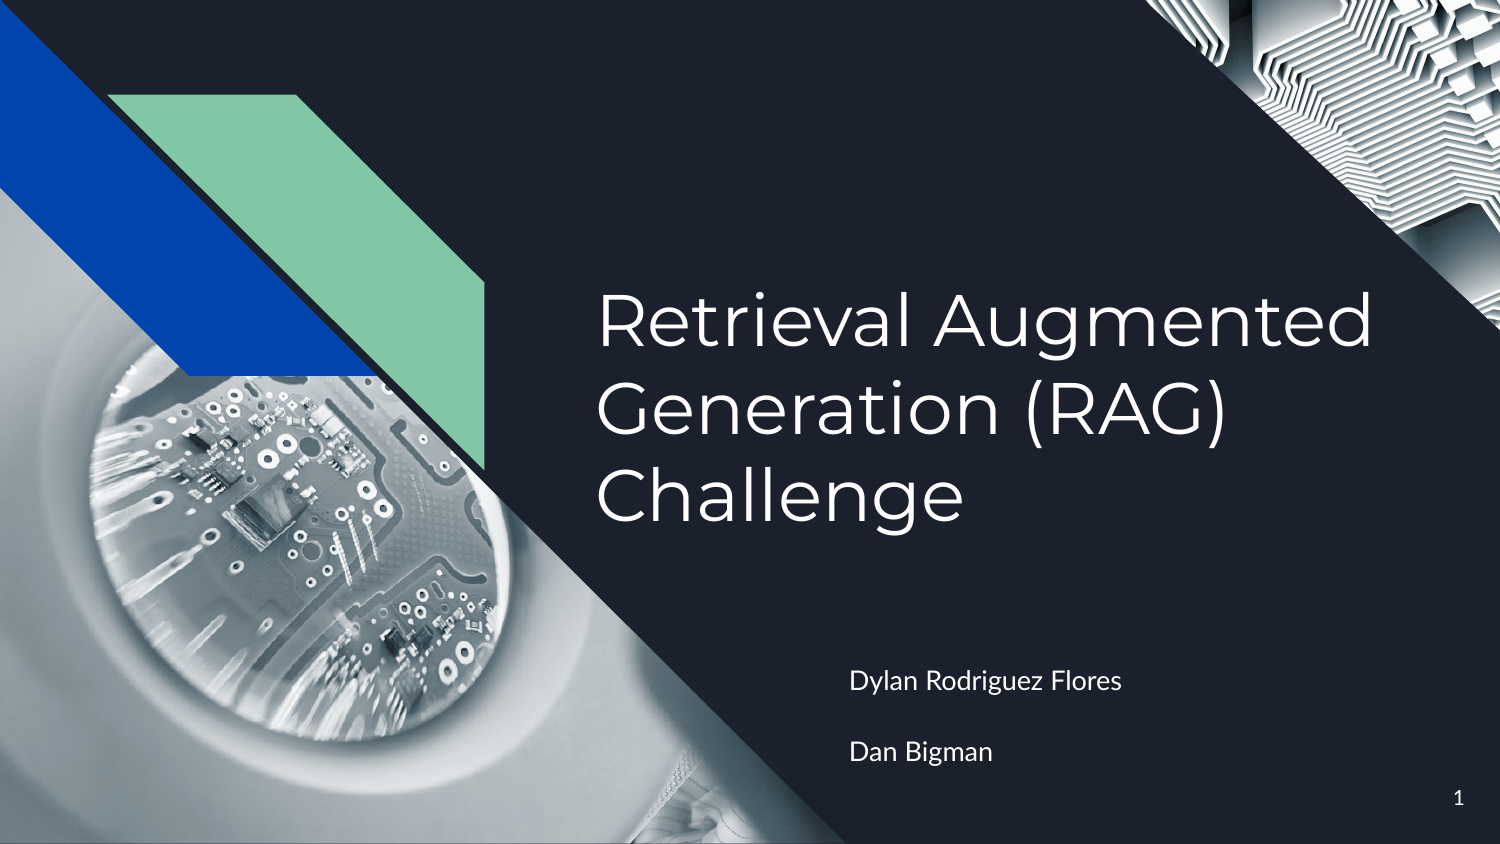

# Retrieval Augmented Generation (RAG) Challenge
Dylan Rodriguez Flores
Dan Bigman
1